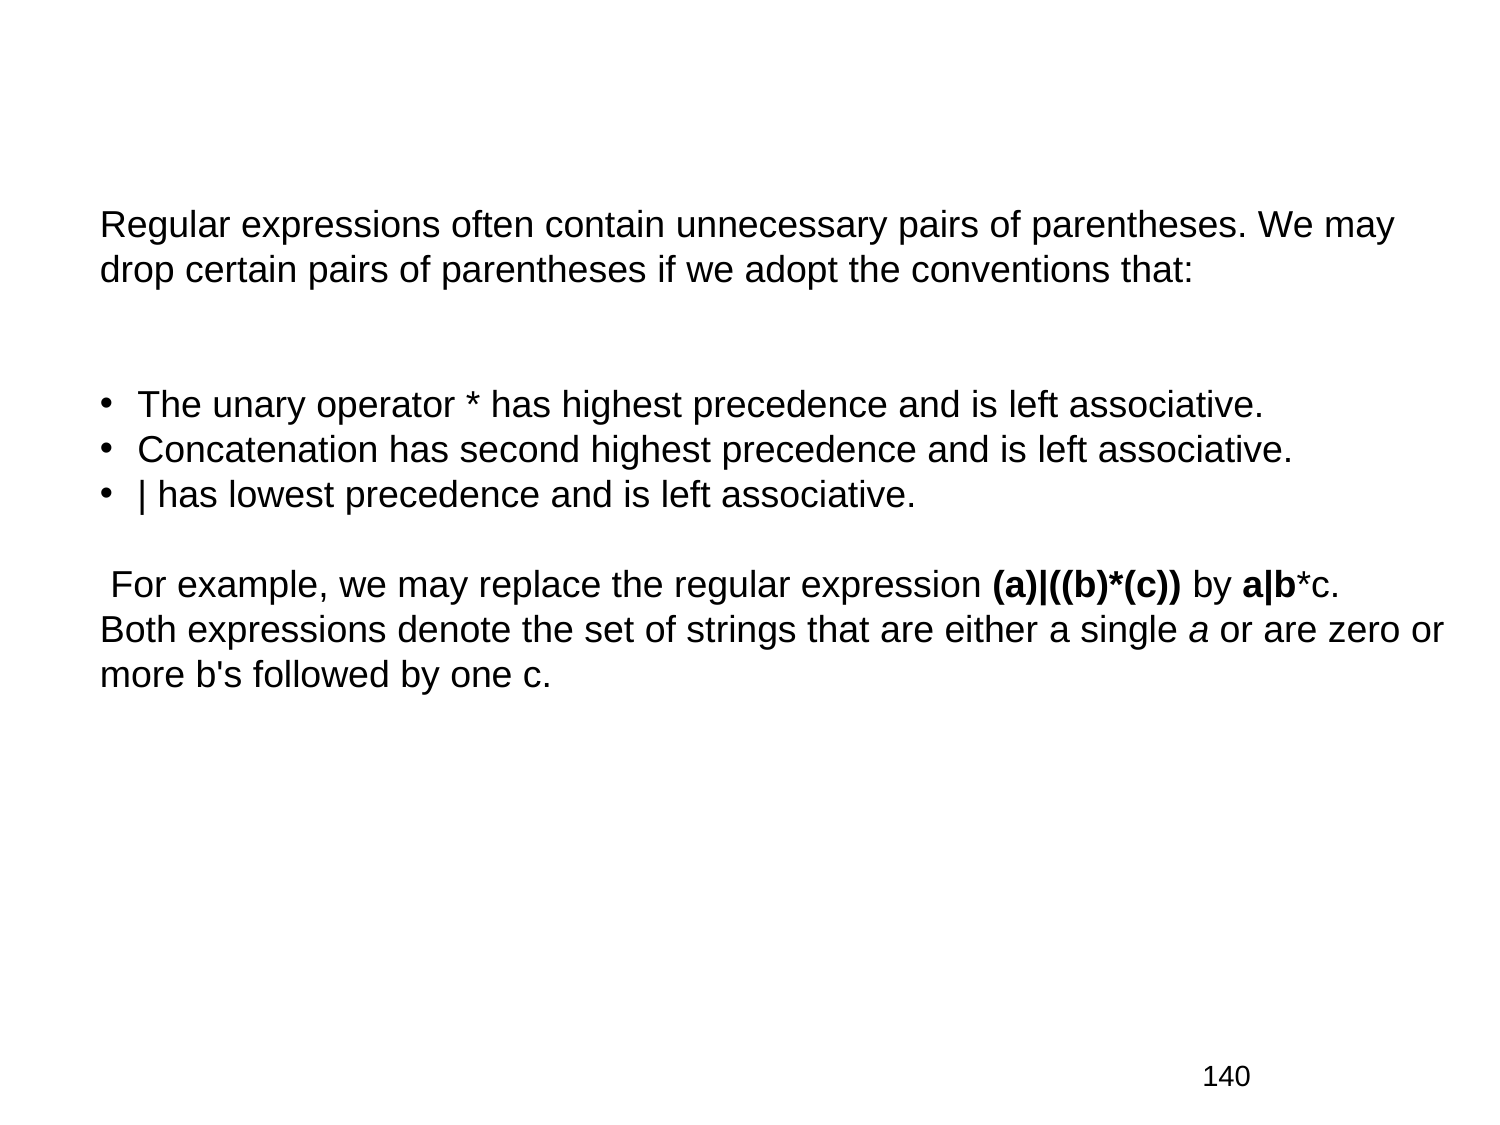

Regular expressions often contain unnecessary pairs of parentheses. We may
drop certain pairs of parentheses if we adopt the conventions that:

The unary operator * has highest precedence and is left associative.
Concatenation has second highest precedence and is left associative.
| has lowest precedence and is left associative.

 For example, we may replace the regular expression (a)|((b)*(c)) by a|b*c.
Both expressions denote the set of strings that are either a single a or are zero or
more b's followed by one c.

140